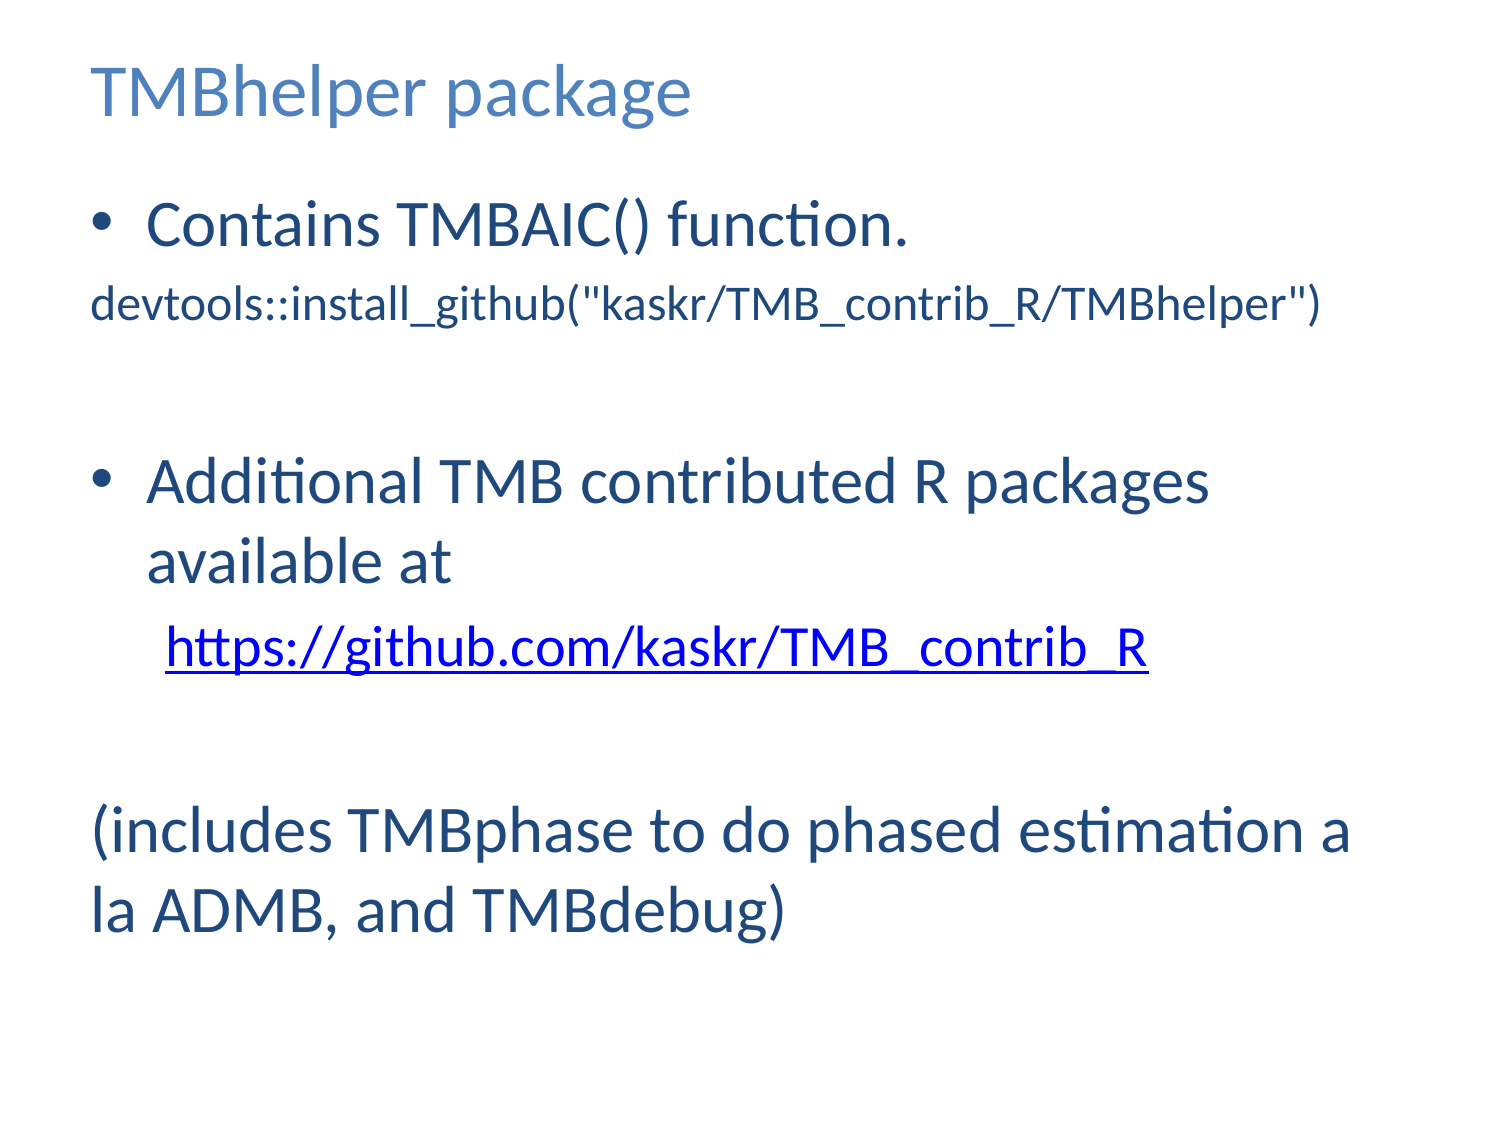

# TMBhelper package
Contains TMBAIC() function.
devtools::install_github("kaskr/TMB_contrib_R/TMBhelper")

Additional TMB contributed R packages available at
https://github.com/kaskr/TMB_contrib_R

(includes TMBphase to do phased estimation a la ADMB, and TMBdebug)